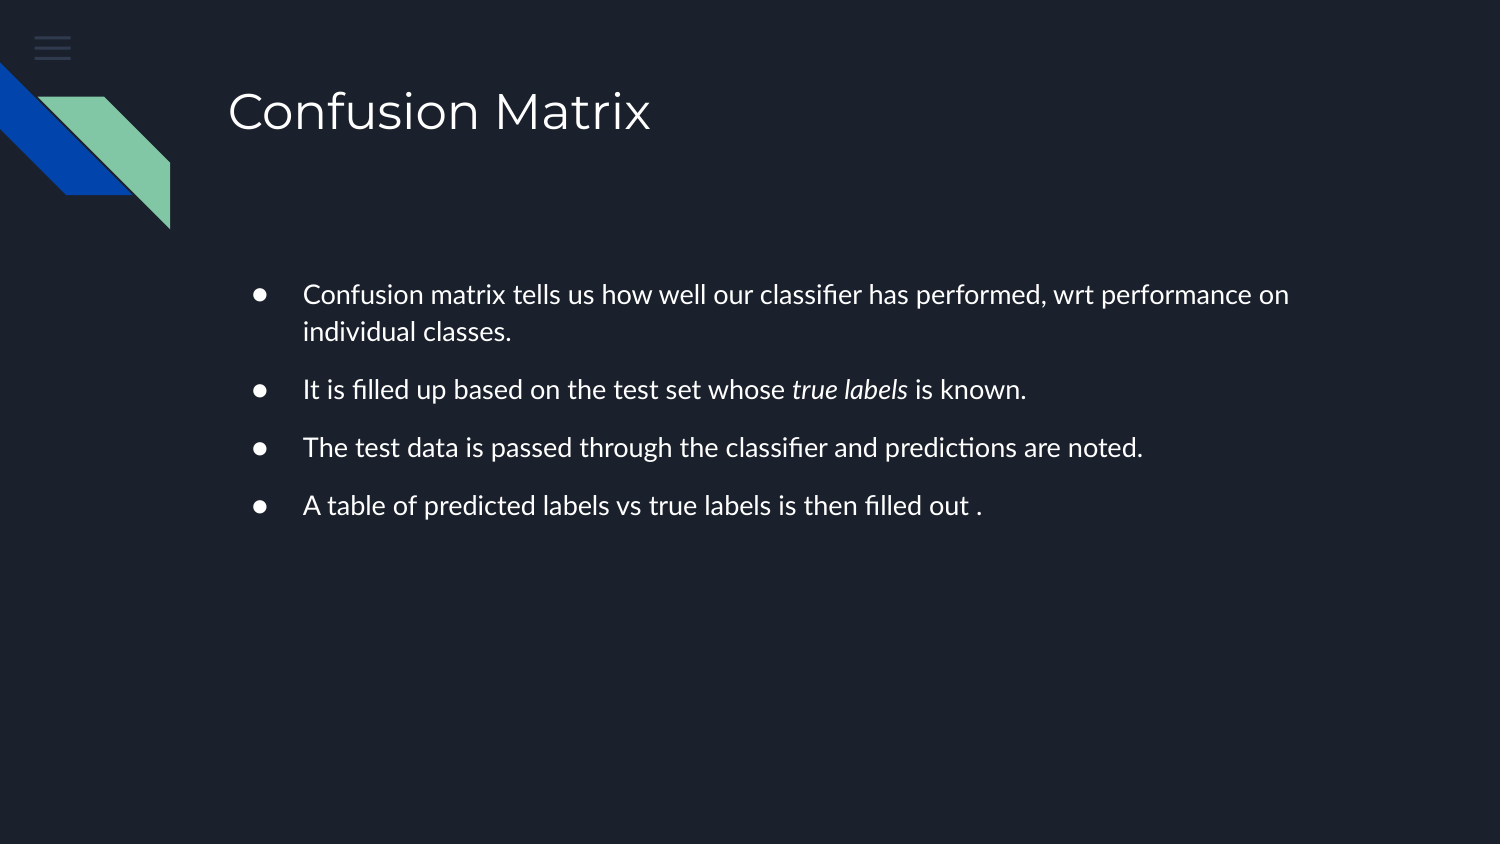

# Confusion Matrix
Confusion matrix tells us how well our classifier has performed, wrt performance on individual classes.
It is filled up based on the test set whose true labels is known.
The test data is passed through the classifier and predictions are noted.
A table of predicted labels vs true labels is then filled out .